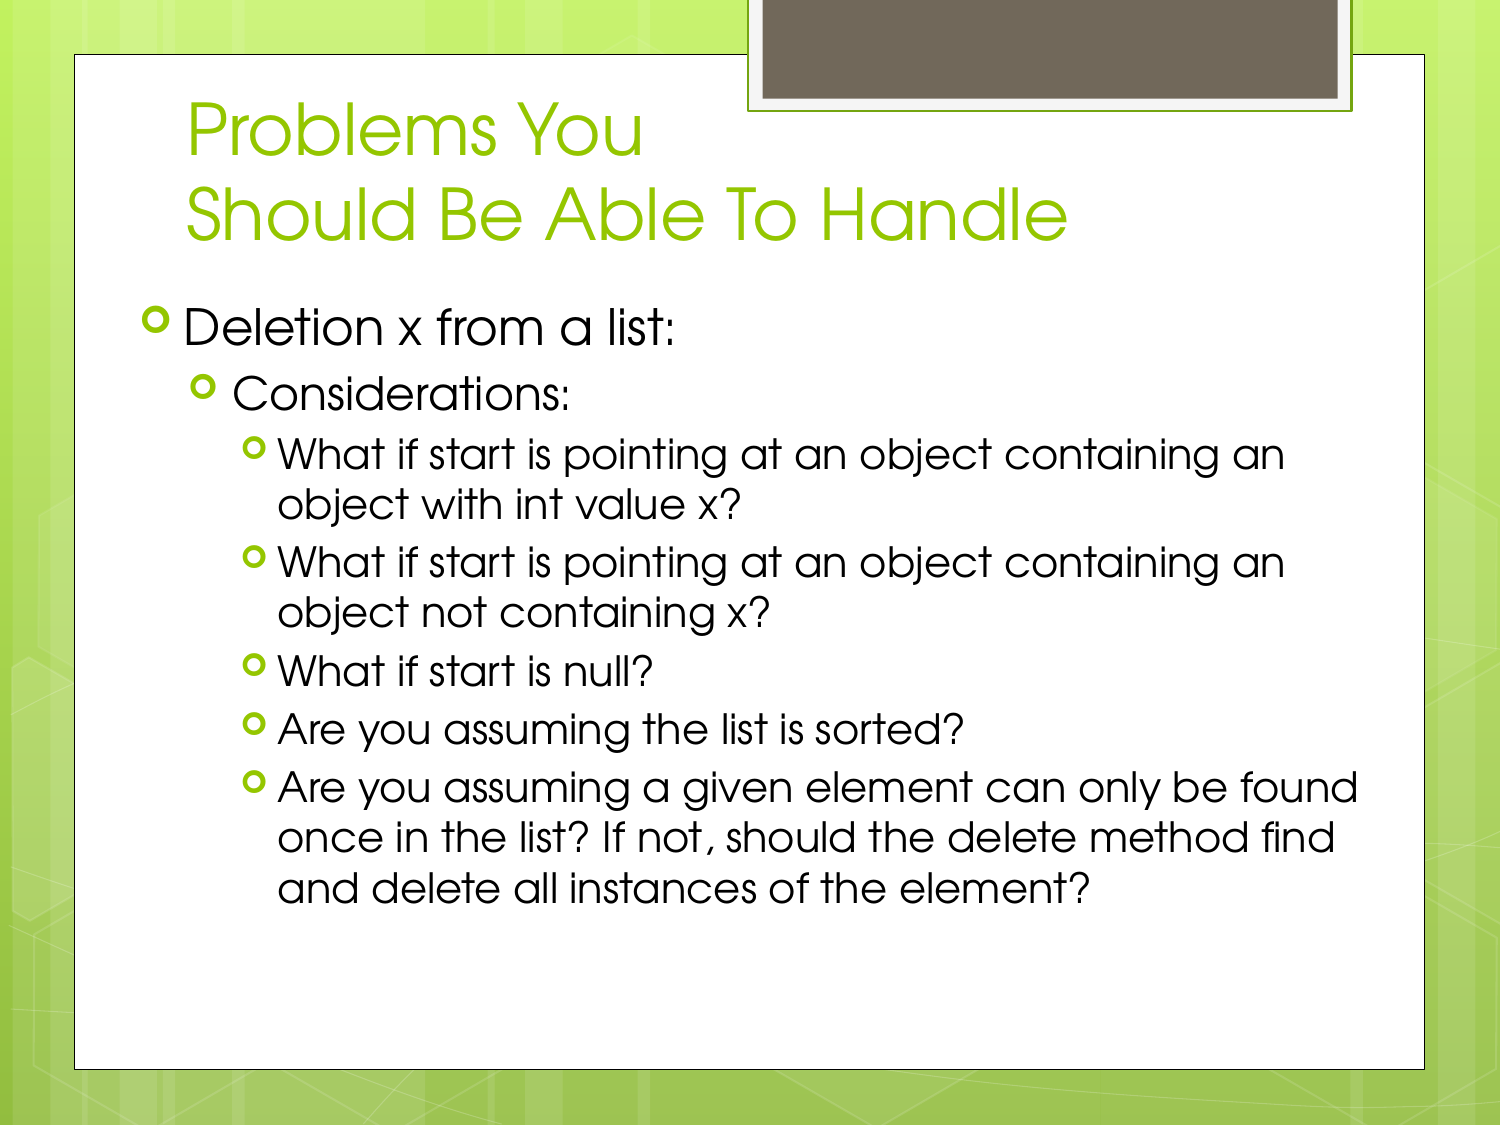

# Problems You Should Be Able To Handle
Deletion x from a list:
Considerations:
What if start is pointing at an object containing an object with int value x?
What if start is pointing at an object containing an object not containing x?
What if start is null?
Are you assuming the list is sorted?
Are you assuming a given element can only be found once in the list? If not, should the delete method find and delete all instances of the element?